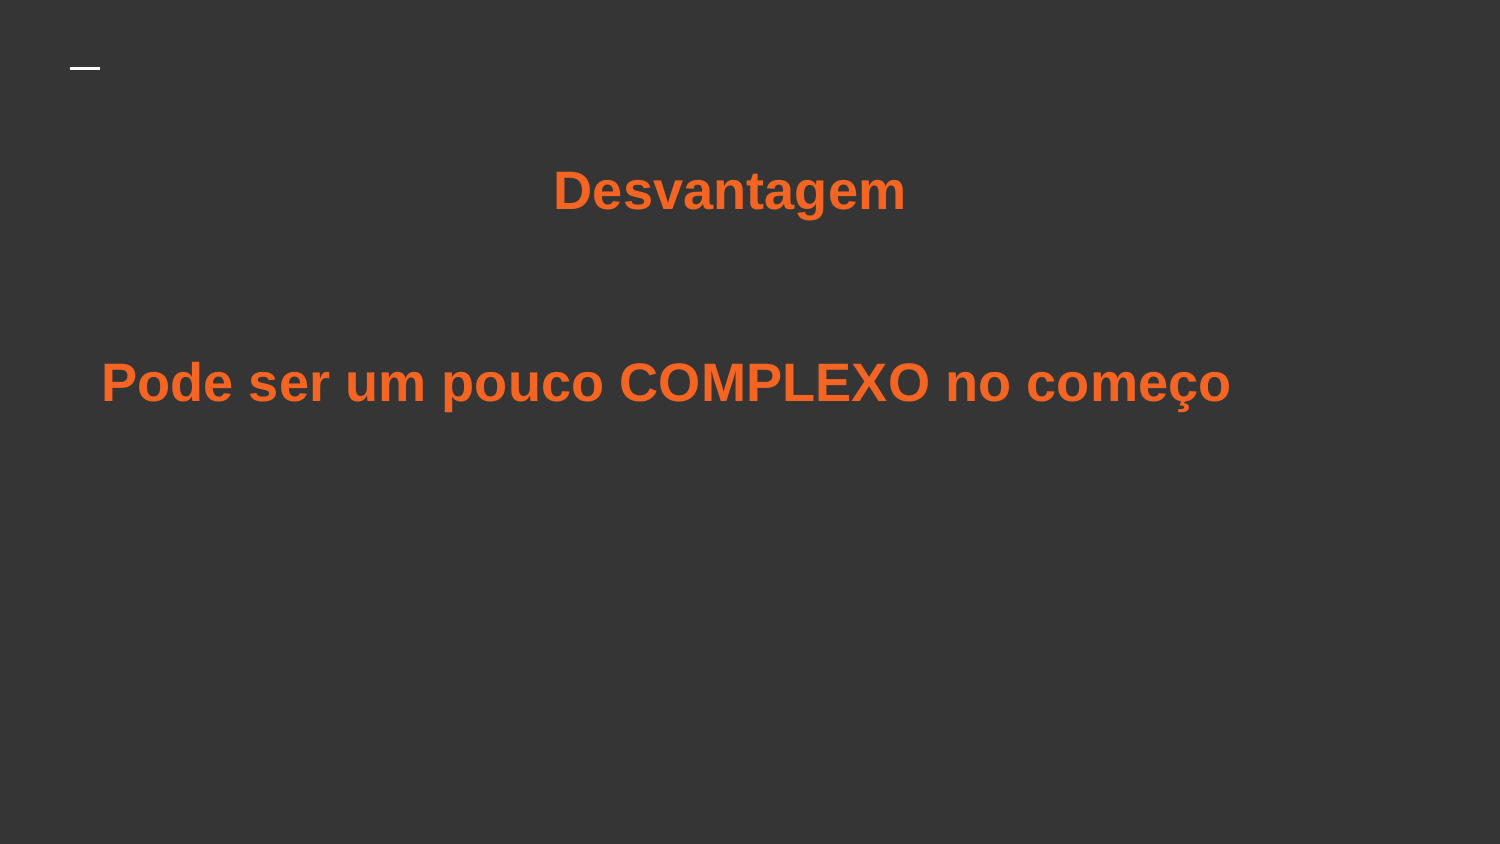

# Desvantagem
Pode ser um pouco COMPLEXO no começo